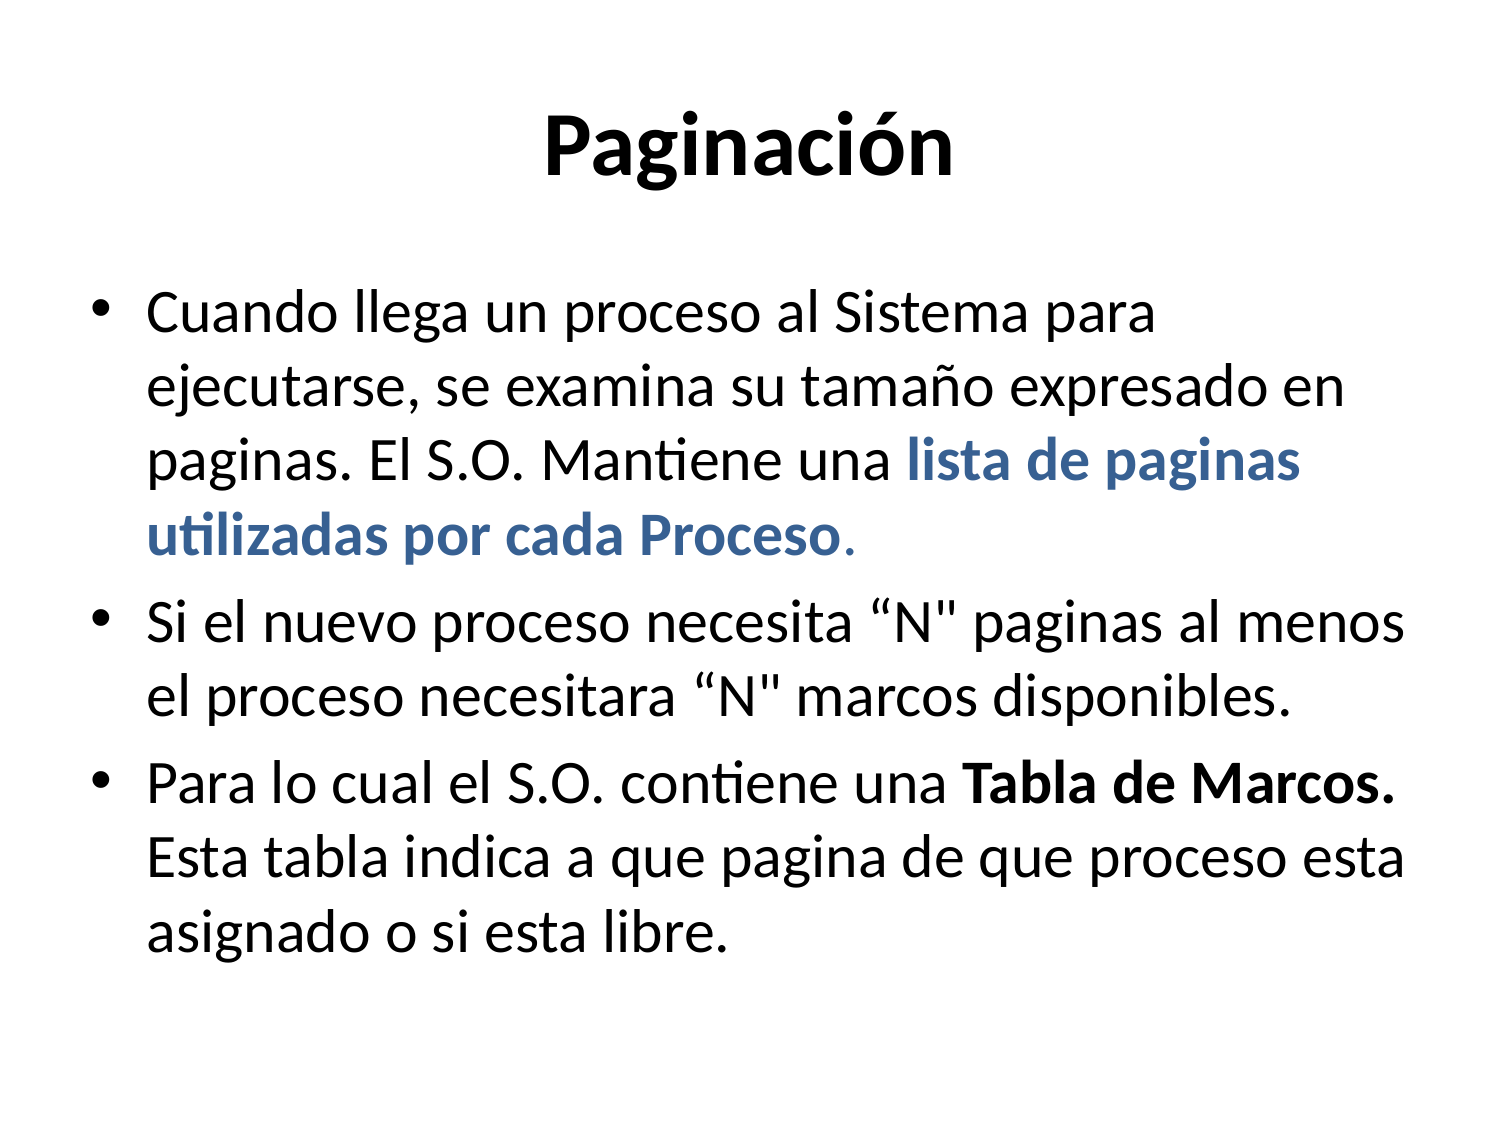

# Paginación
Cuando llega un proceso al Sistema para ejecutarse, se examina su tamaño expresado en paginas. El S.O. Mantiene una lista de paginas utilizadas por cada Proceso.
Si el nuevo proceso necesita “N" paginas al menos el proceso necesitara “N" marcos disponibles.
Para lo cual el S.O. contiene una Tabla de Marcos. Esta tabla indica a que pagina de que proceso esta asignado o si esta libre.